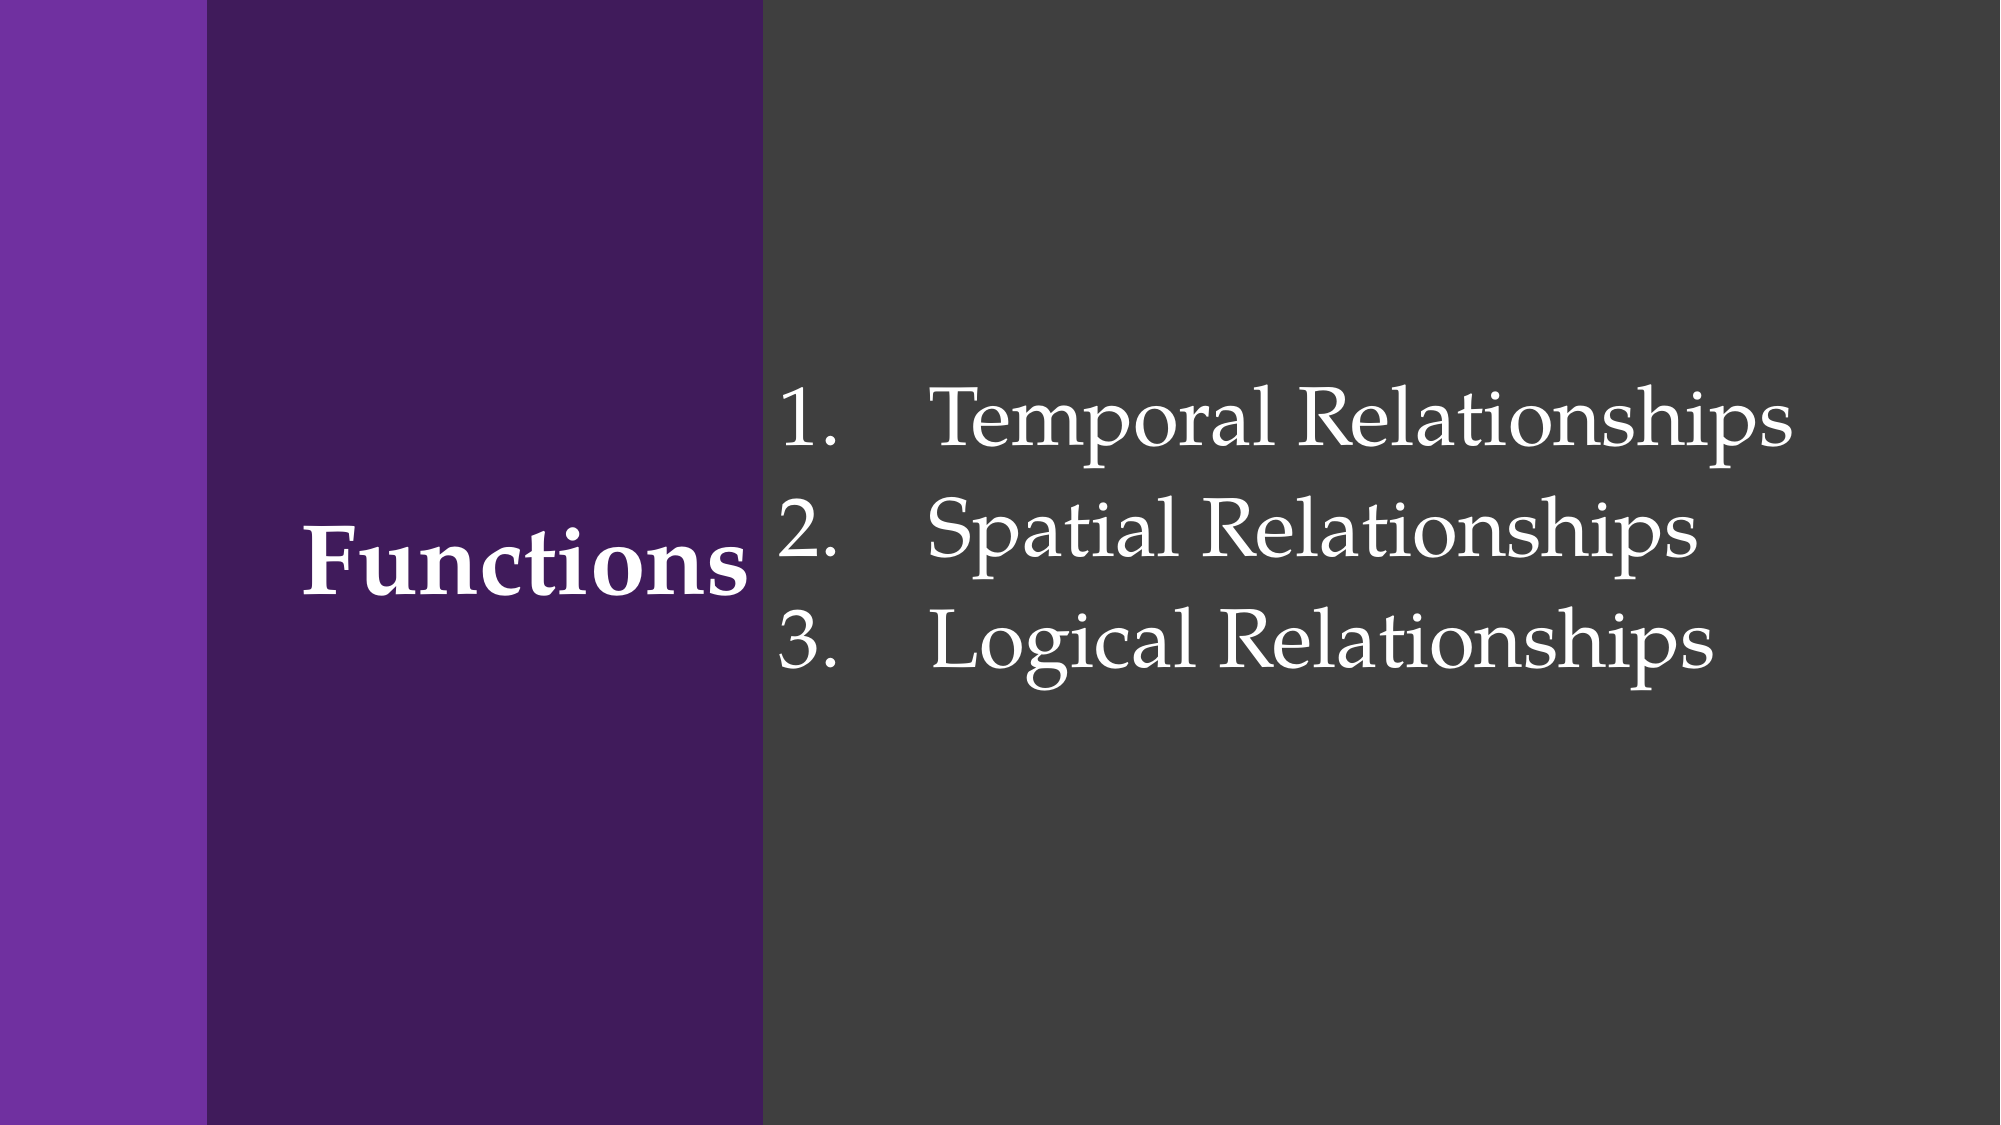

# Functions
Temporal Relationships
Spatial Relationships
Logical Relationships